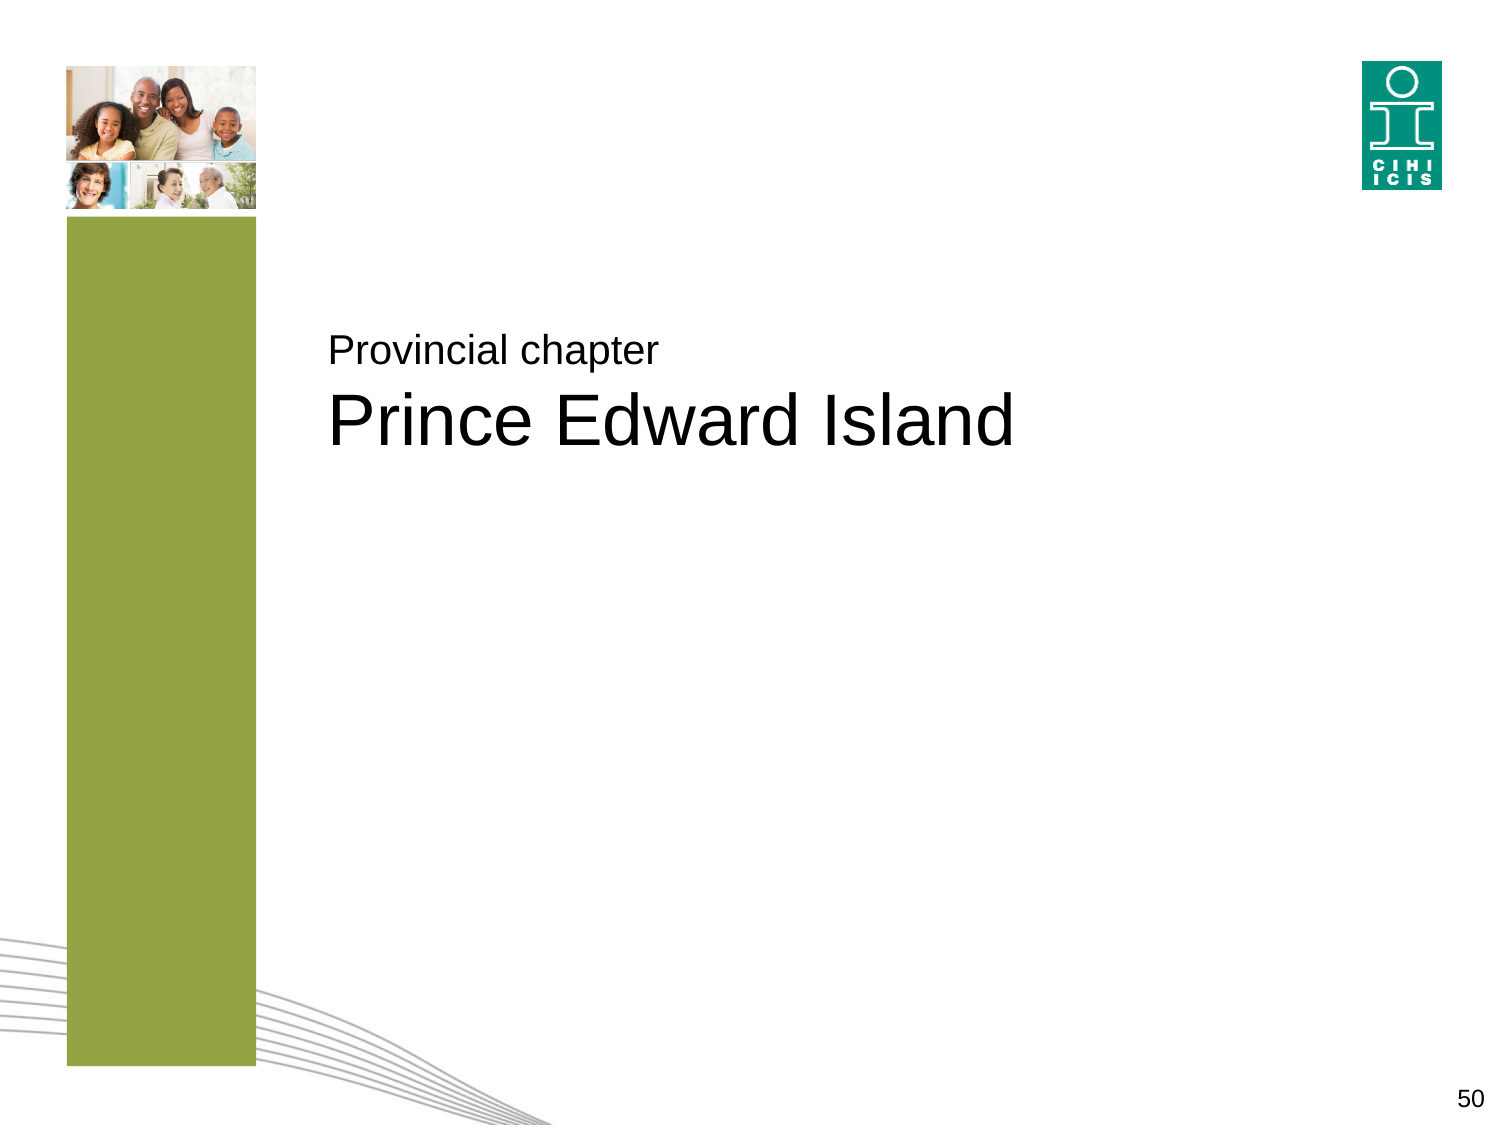

# Provincial chapter Prince Edward Island
50